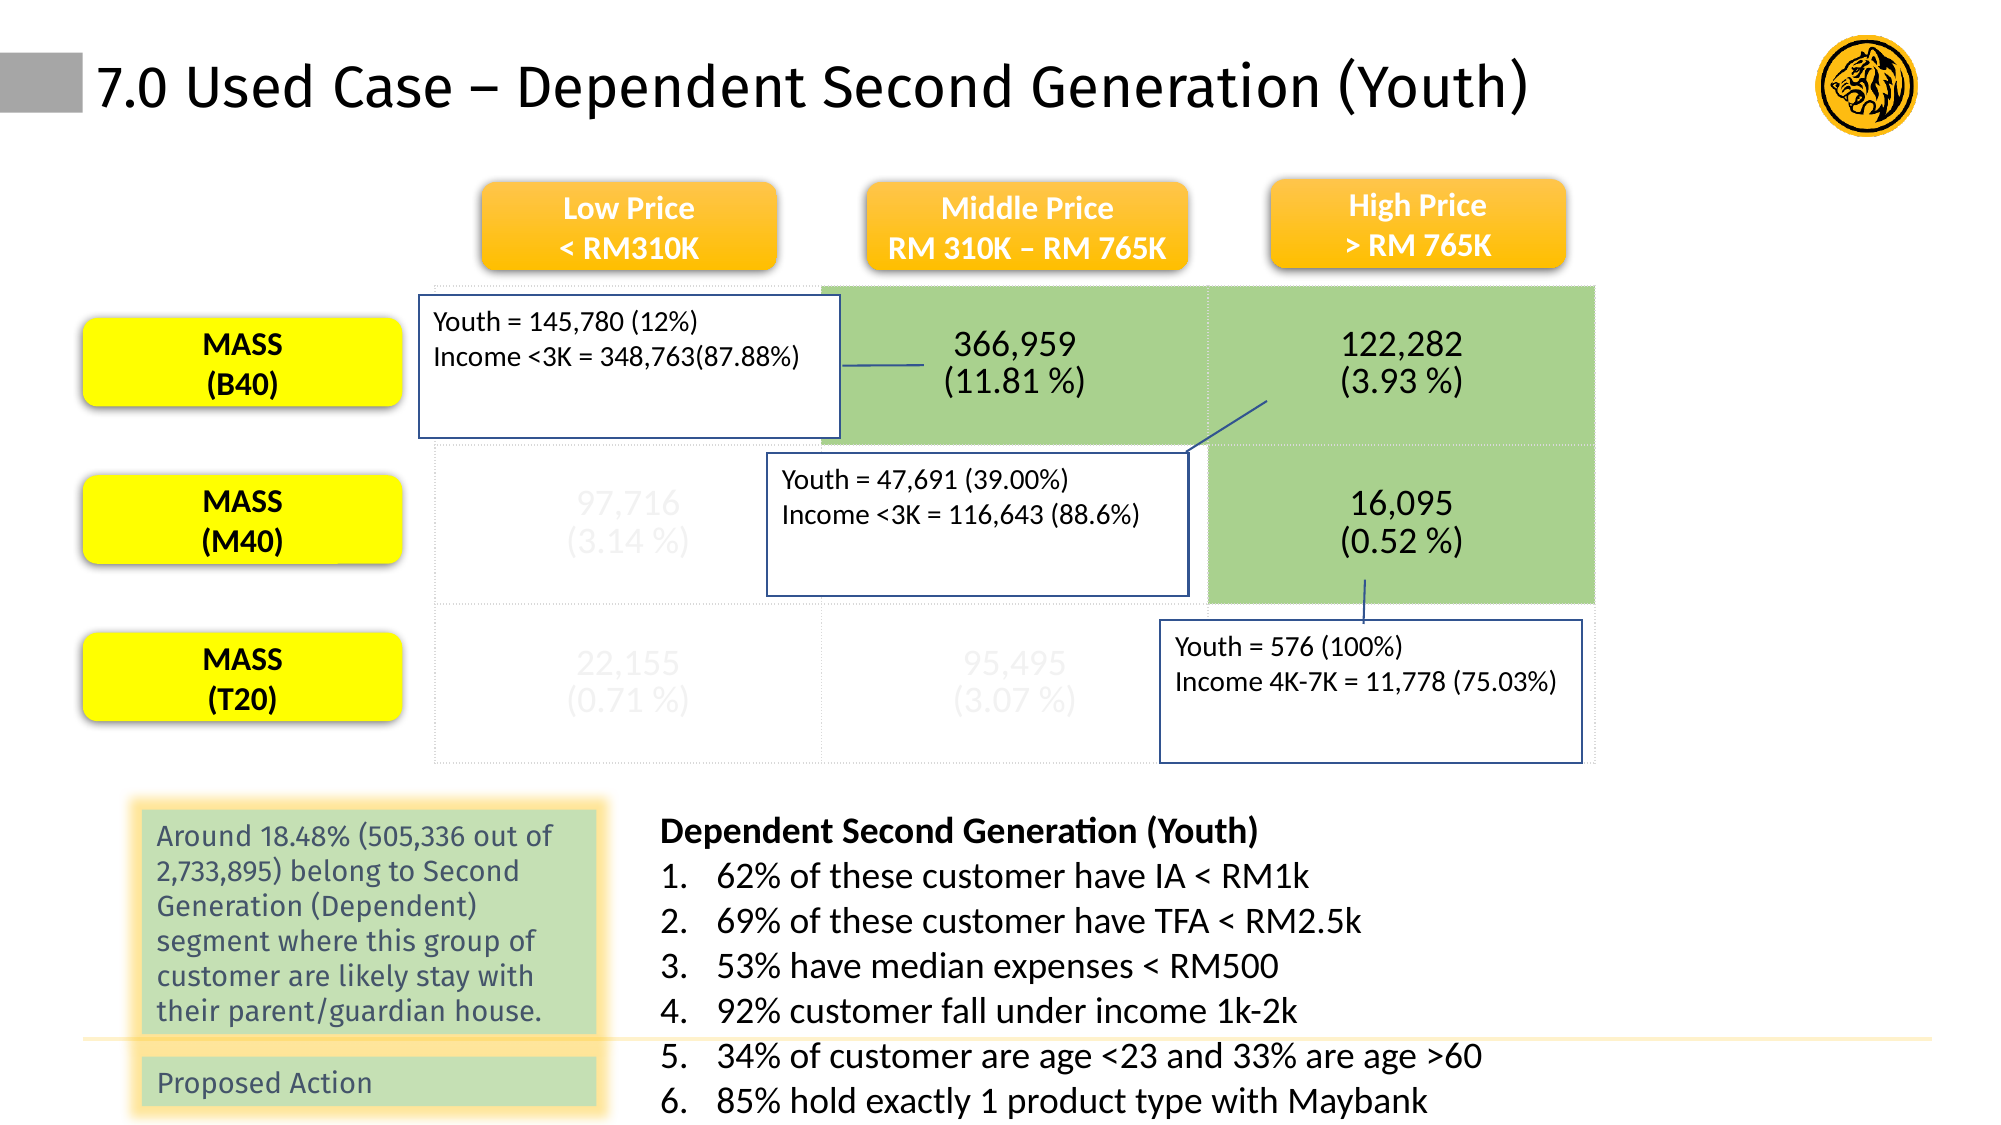

7.0 Used Case – Dependent Second Generation (Youth)
High Price
> RM 765K
Low Price
< RM310K
Middle Price
RM 310K – RM 765K
| 479,826 (15.44 %) | 366,959 (11.81 %) | 122,282 (3.93 %) |
| --- | --- | --- |
| 97,716 (3.14 %) | 321,070 (10.33 %) | 16,095 (0.52 %) |
| 22,155 (0.71 %) | 95,495 (3.07 %) | 53,403 (1.72 %) |
Youth = 145,780 (12%)
Income <3K = 348,763(87.88%)
MASS
(B40)
Youth = 47,691 (39.00%)
Income <3K = 116,643 (88.6%)
MASS
(M40)
Youth = 576 (100%)
Income 4K-7K = 11,778 (75.03%)
MASS
(T20)
Dependent Second Generation (Youth)
62% of these customer have IA < RM1k
69% of these customer have TFA < RM2.5k
53% have median expenses < RM500
92% customer fall under income 1k-2k
34% of customer are age <23 and 33% are age >60
85% hold exactly 1 product type with Maybank
Around 18.48% (505,336 out of 2,733,895) belong to Second Generation (Dependent) segment where this group of customer are likely stay with their parent/guardian house.
Proposed Action